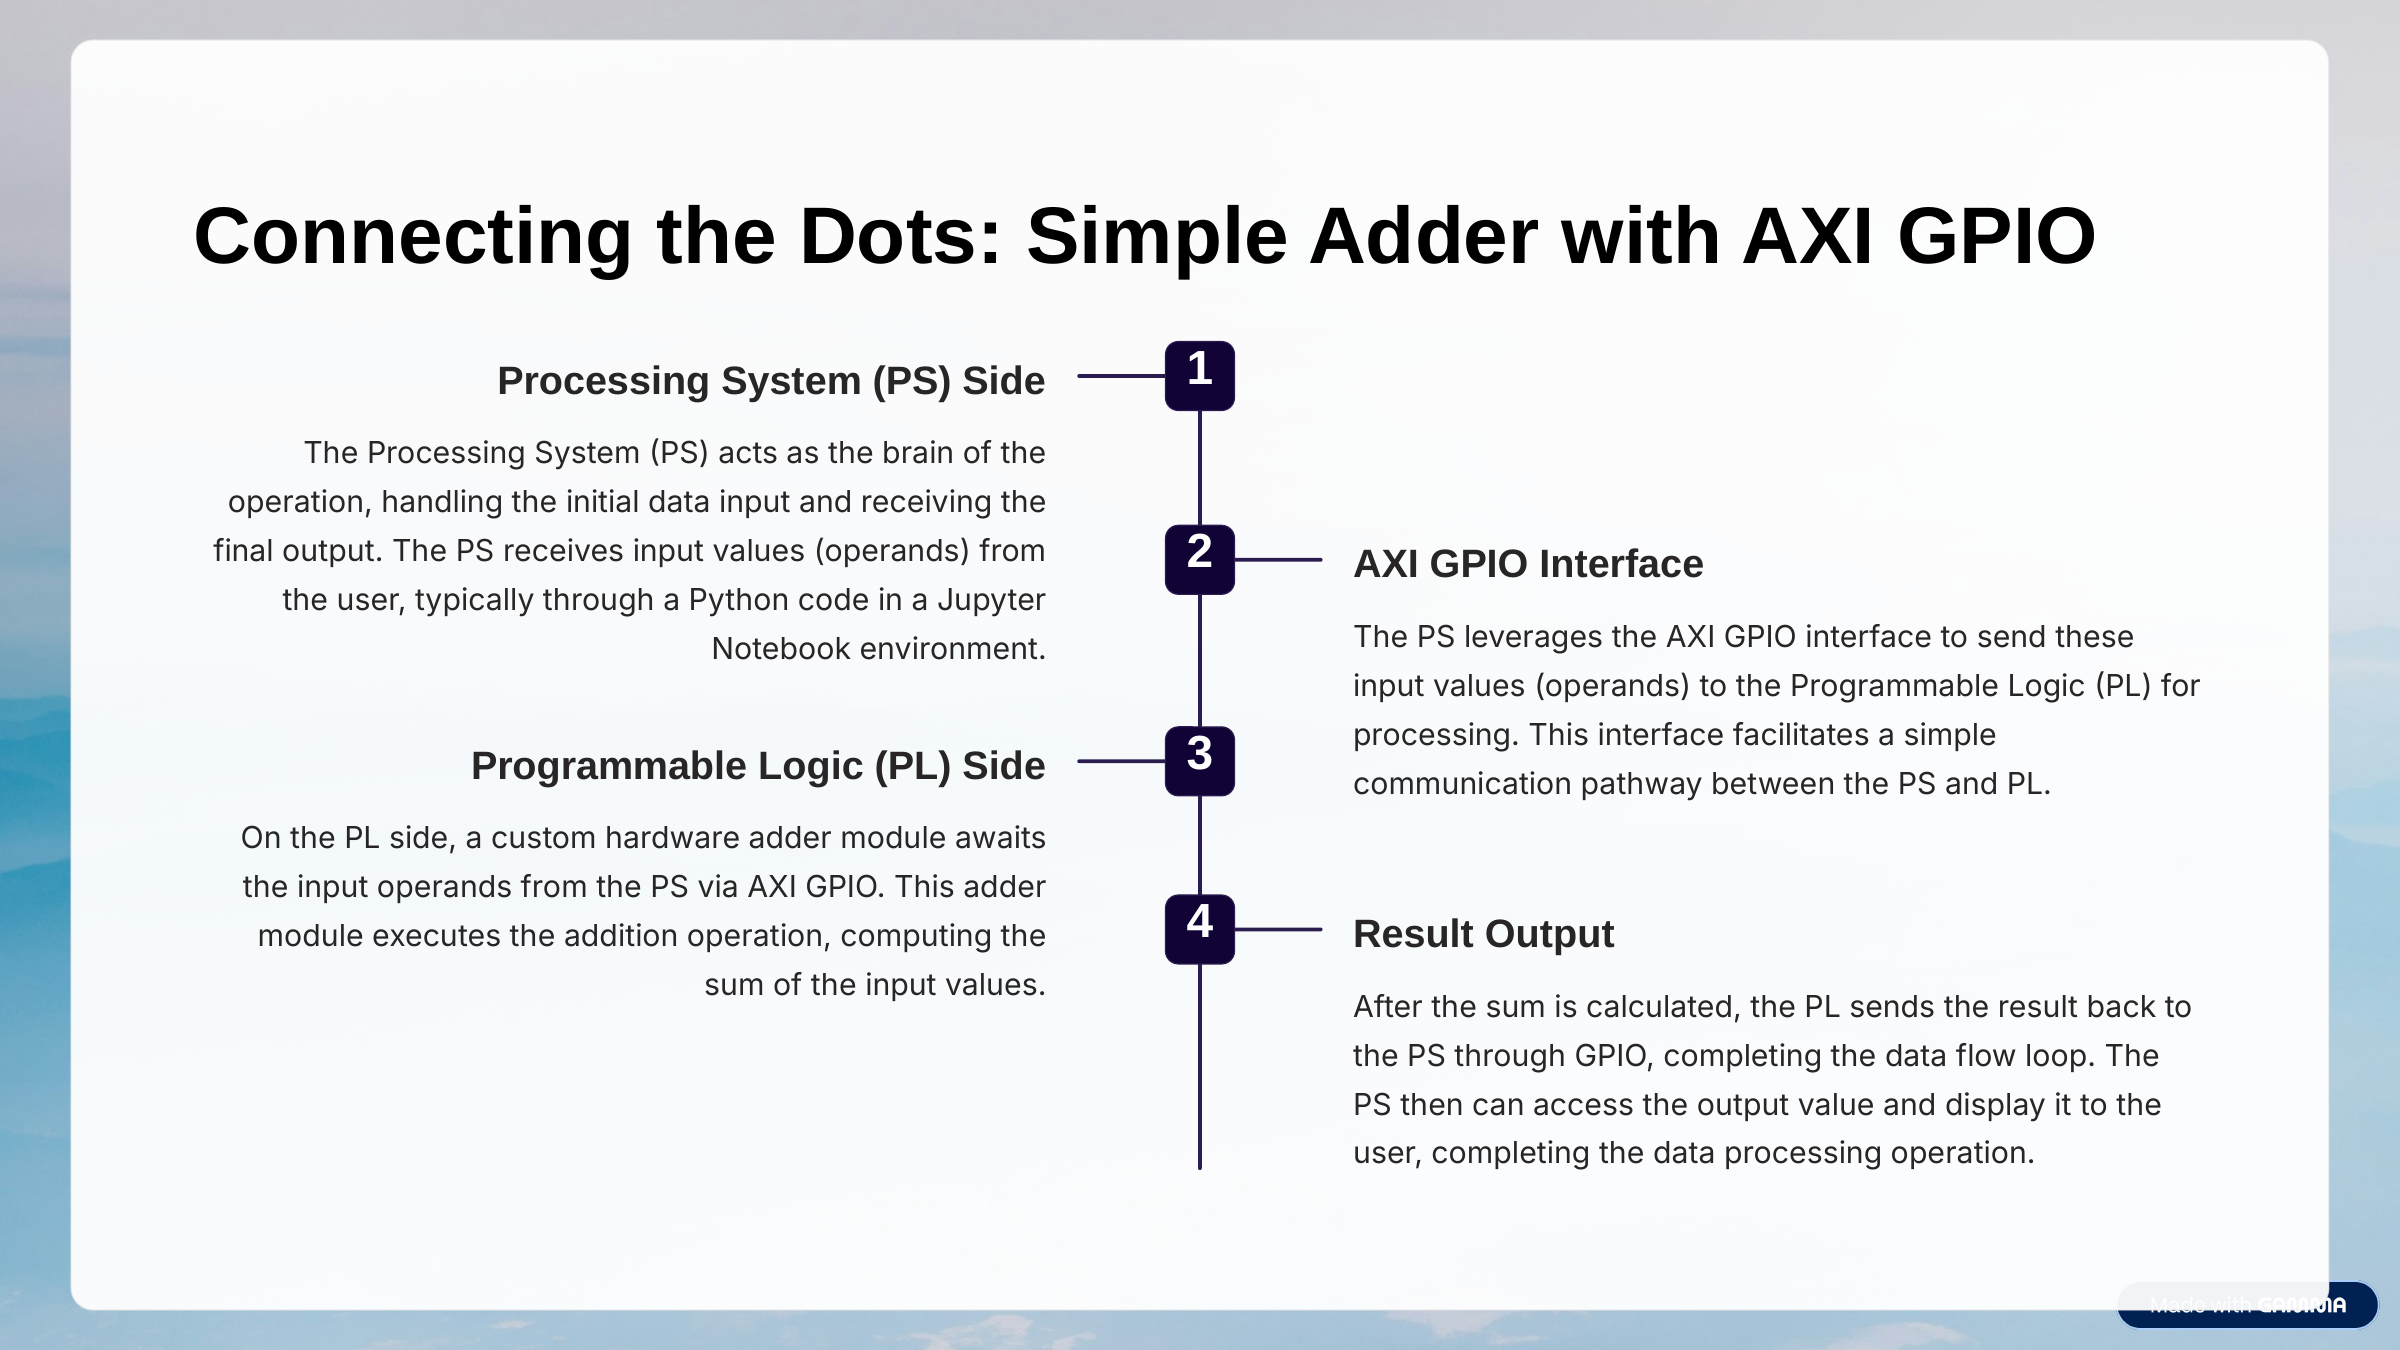

Connecting the Dots: Simple Adder with AXI GPIO

1
Processing System (PS) Side

The Processing System (PS) acts as the brain of the operation, handling the initial data input and receiving the final output. The PS receives input values (operands) from the user, typically through a Python code in a Jupyter Notebook environment.

2
AXI GPIO Interface

The PS leverages the AXI GPIO interface to send these input values (operands) to the Programmable Logic (PL) for processing. This interface facilitates a simple communication pathway between the PS and PL.

3
Programmable Logic (PL) Side

On the PL side, a custom hardware adder module awaits the input operands from the PS via AXI GPIO. This adder module executes the addition operation, computing the sum of the input values.

4
Result Output

After the sum is calculated, the PL sends the result back to the PS through GPIO, completing the data flow loop. The PS then can access the output value and display it to the user, completing the data processing operation.